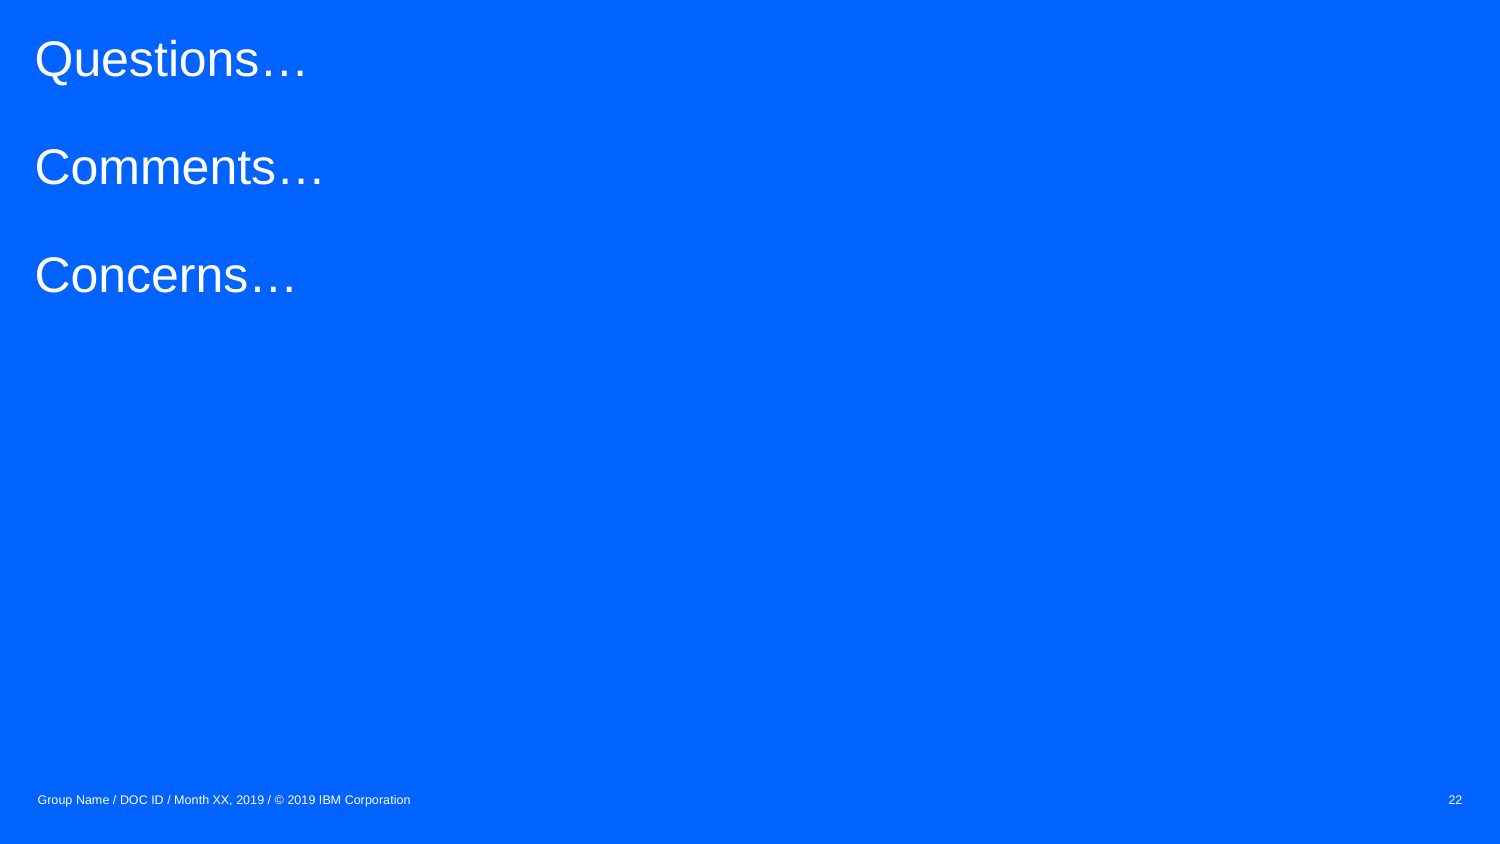

# Questions… Comments… Concerns…
Group Name / DOC ID / Month XX, 2019 / © 2019 IBM Corporation
22